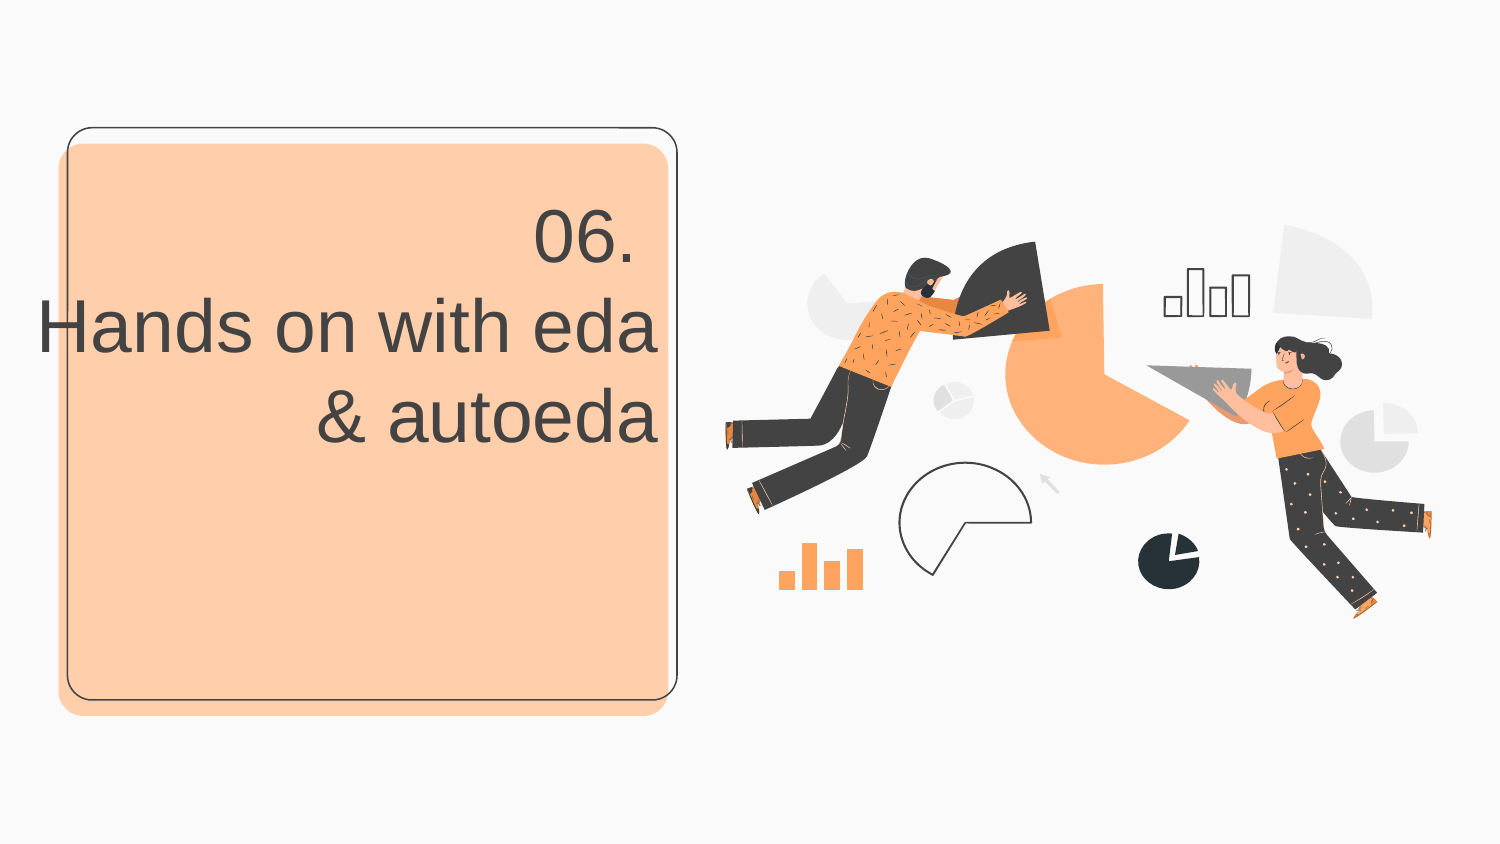

# 06. Hands on with eda & autoeda